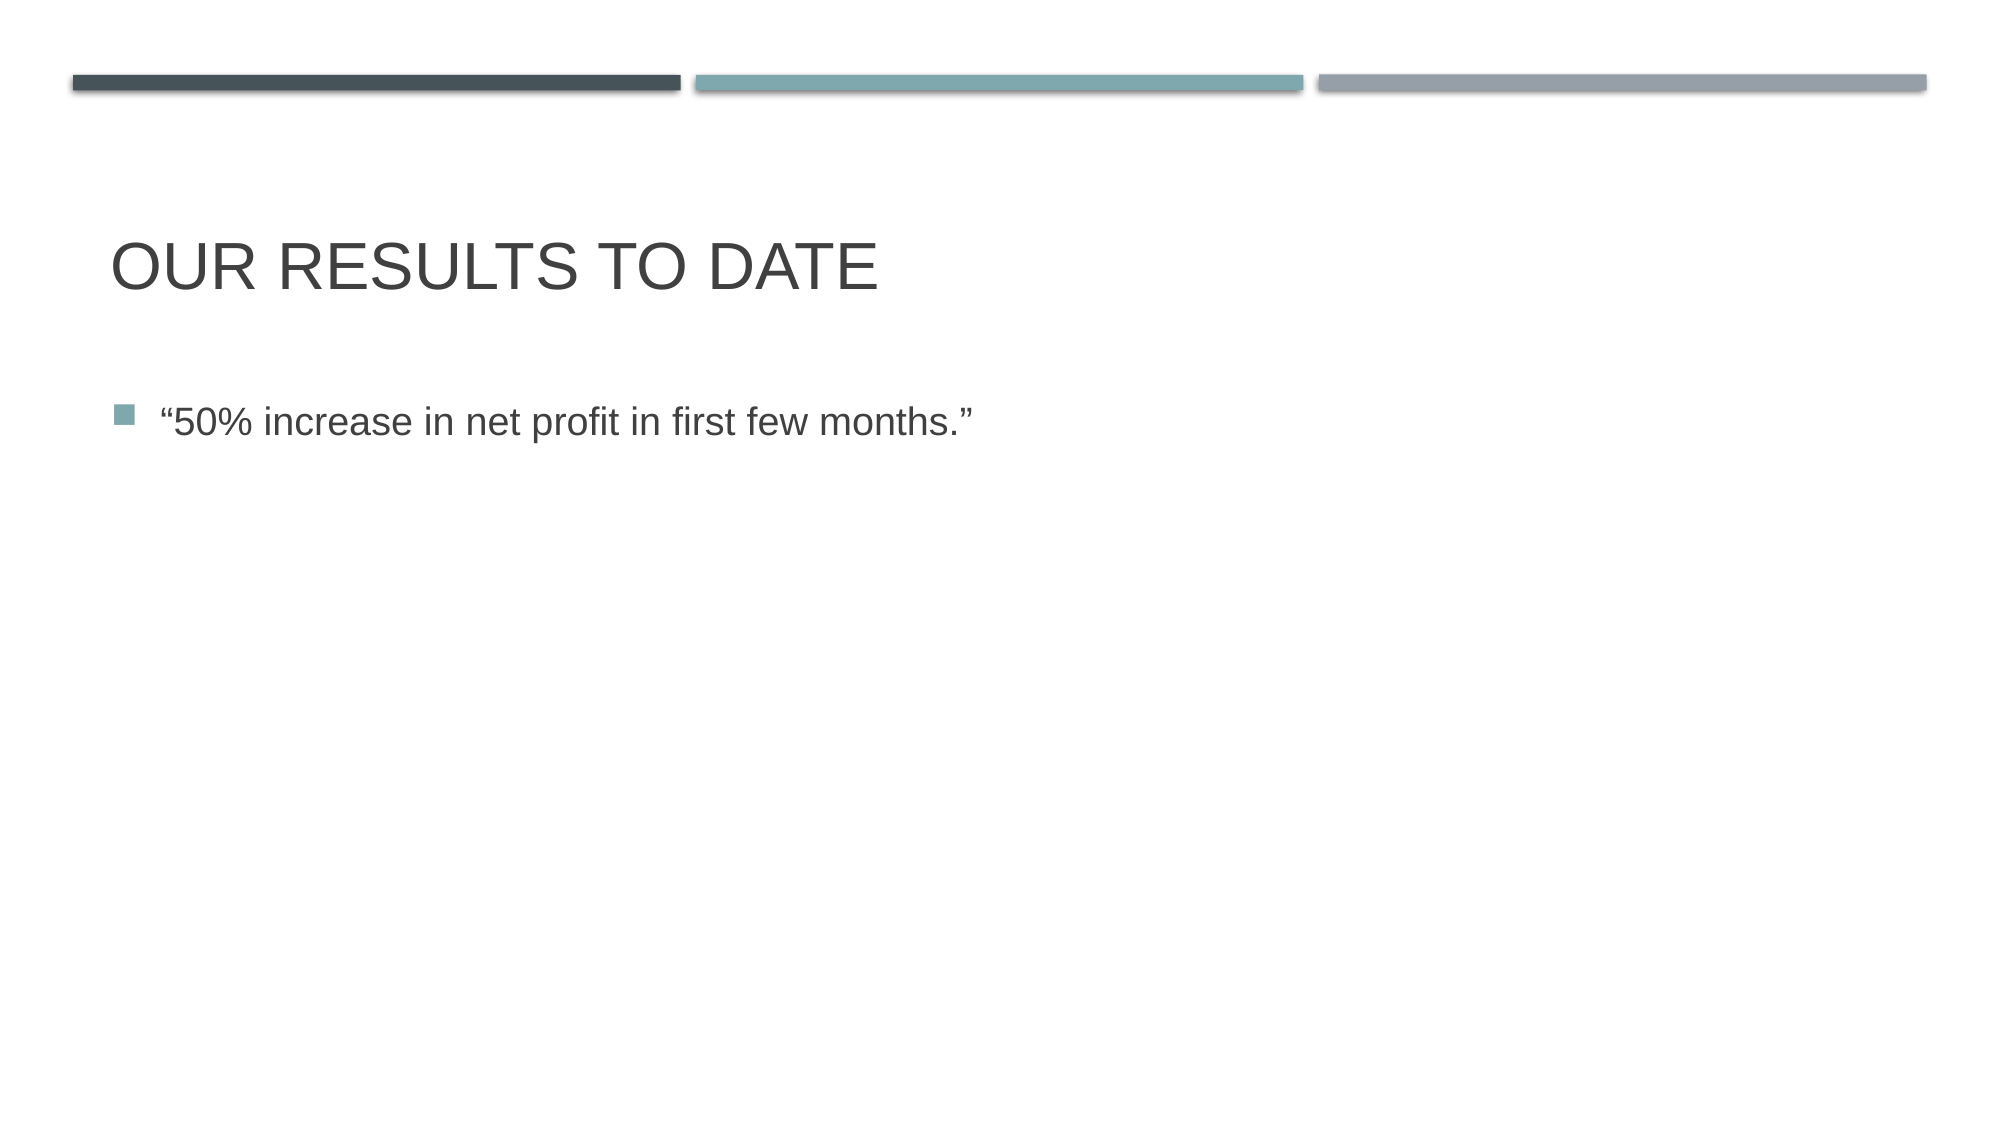

# Our Results to date
“50% increase in net profit in first few months.”